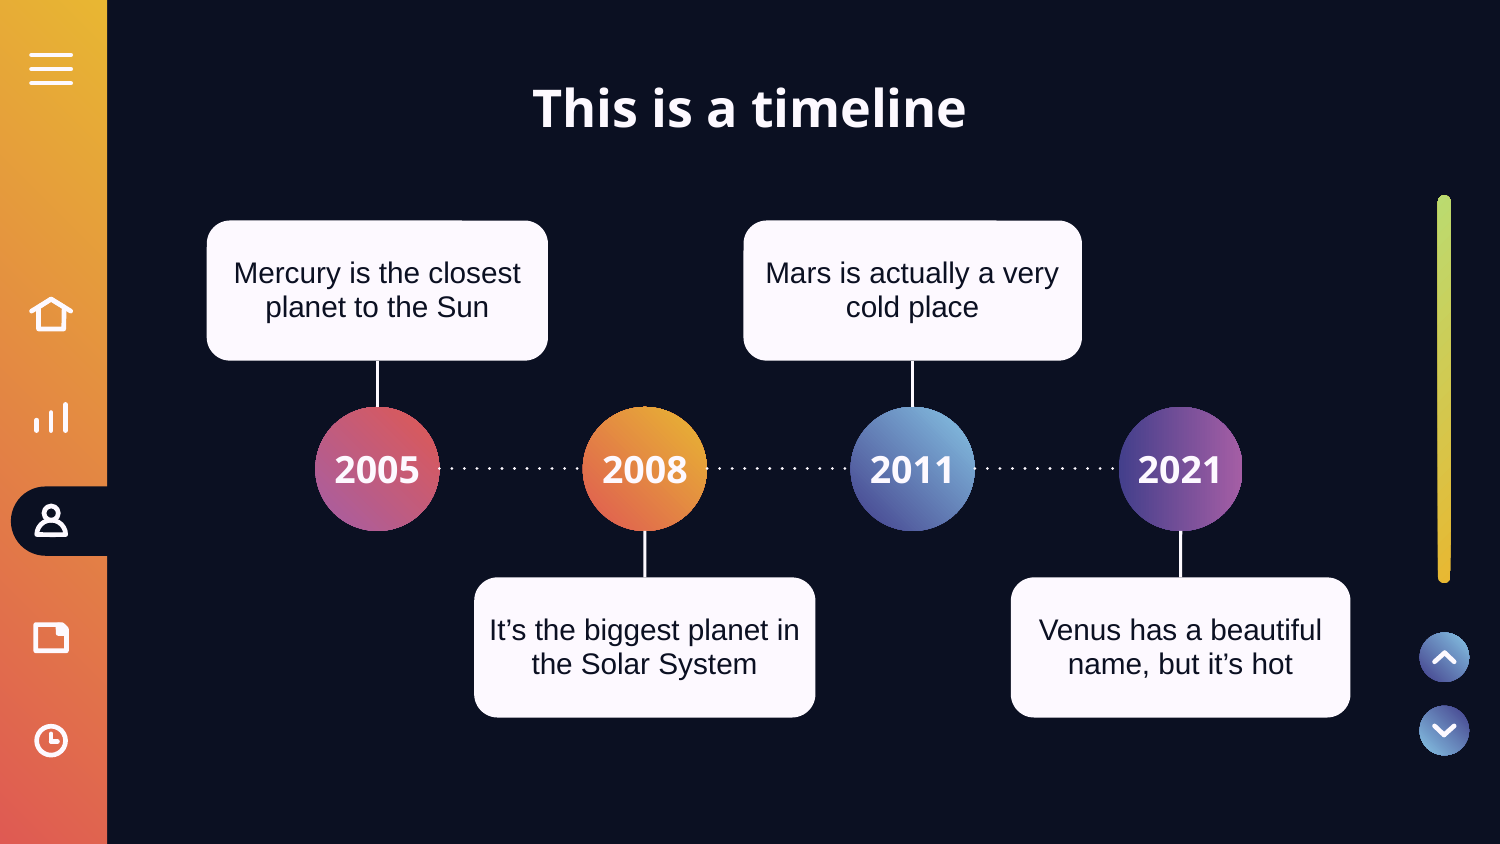

# This is a timeline
Mars is actually a very cold place
Mercury is the closest planet to the Sun

2005
2008
2011
2021

It’s the biggest planet in the Solar System
Venus has a beautiful name, but it’s hot